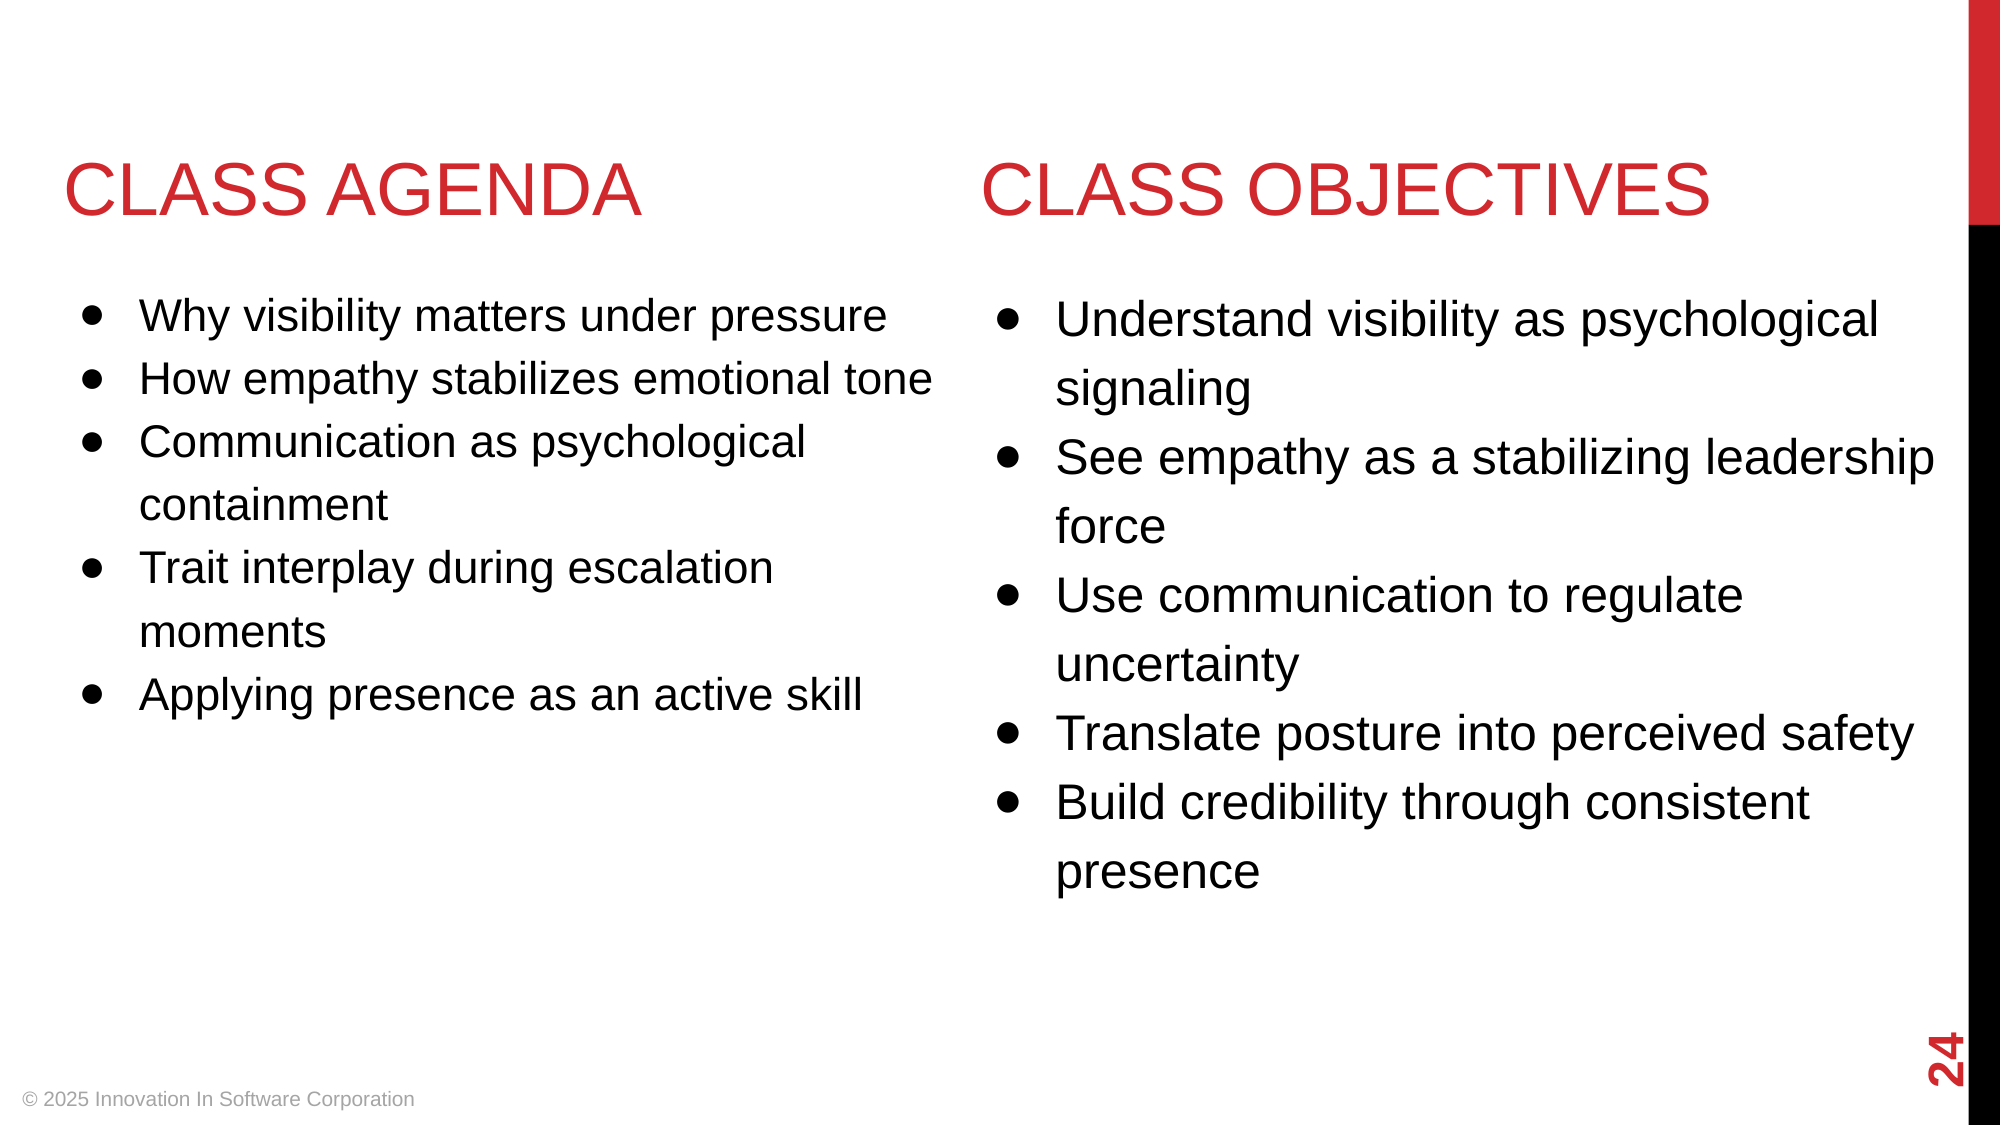

# CLASS AGENDA
CLASS OBJECTIVES
Why visibility matters under pressure
How empathy stabilizes emotional tone
Communication as psychological containment
Trait interplay during escalation moments
Applying presence as an active skill
Understand visibility as psychological signaling
See empathy as a stabilizing leadership force
Use communication to regulate uncertainty
Translate posture into perceived safety
Build credibility through consistent presence
24
© 2025 Innovation In Software Corporation